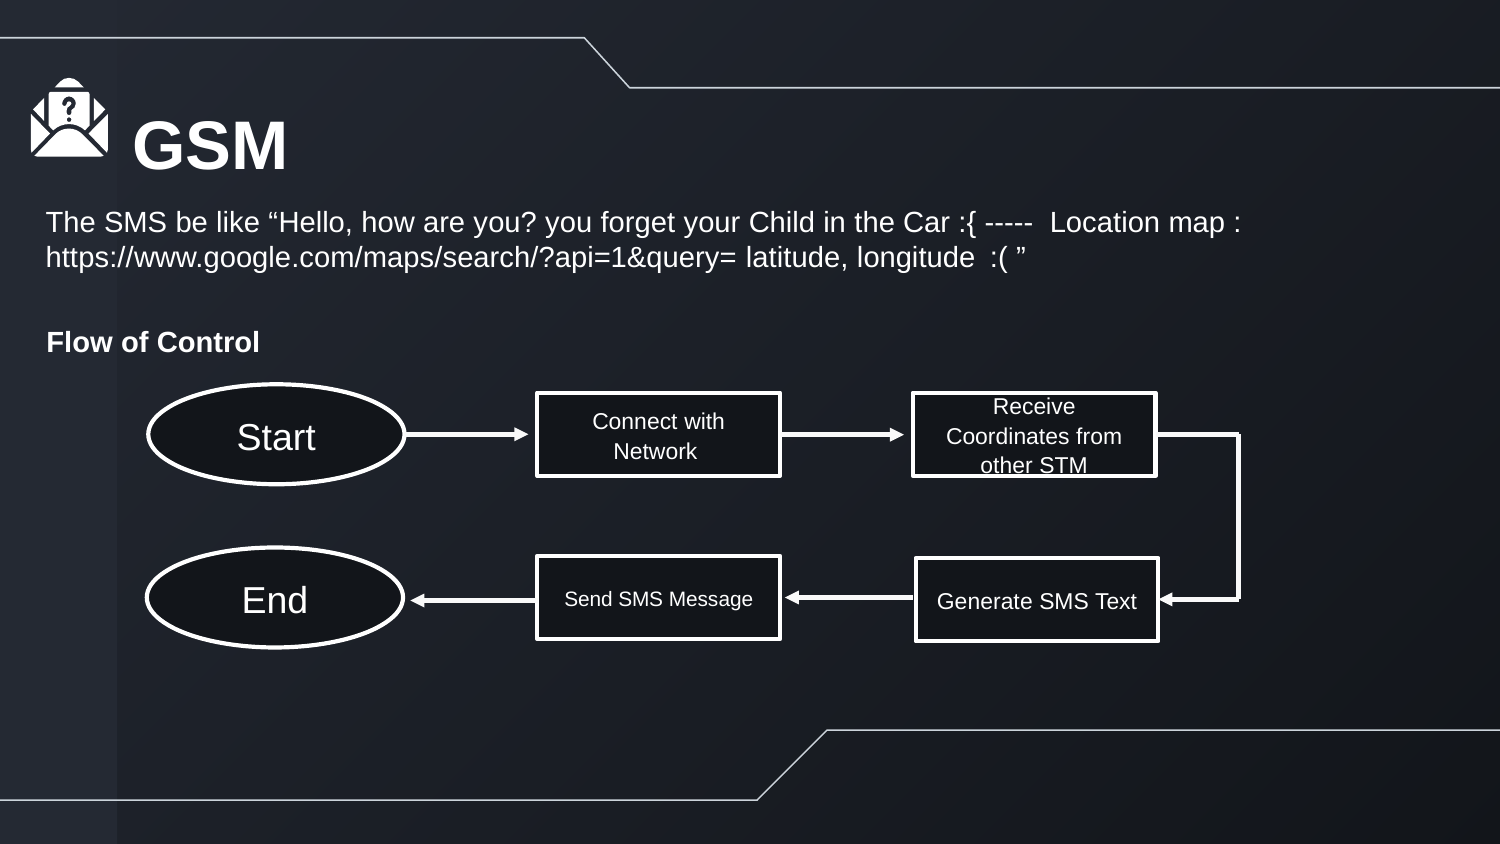

GSM

GSM

# GSM
The SMS be like “Hello, how are you? you forget your Child in the Car :{ -----  Location map : https://www.google.com/maps/search/?api=1&query= latitude, longitude  :( ”
Flow of Control
Start
Connect with Network
Receive Coordinates from other STM
End

Send SMS Message
Generate SMS Text